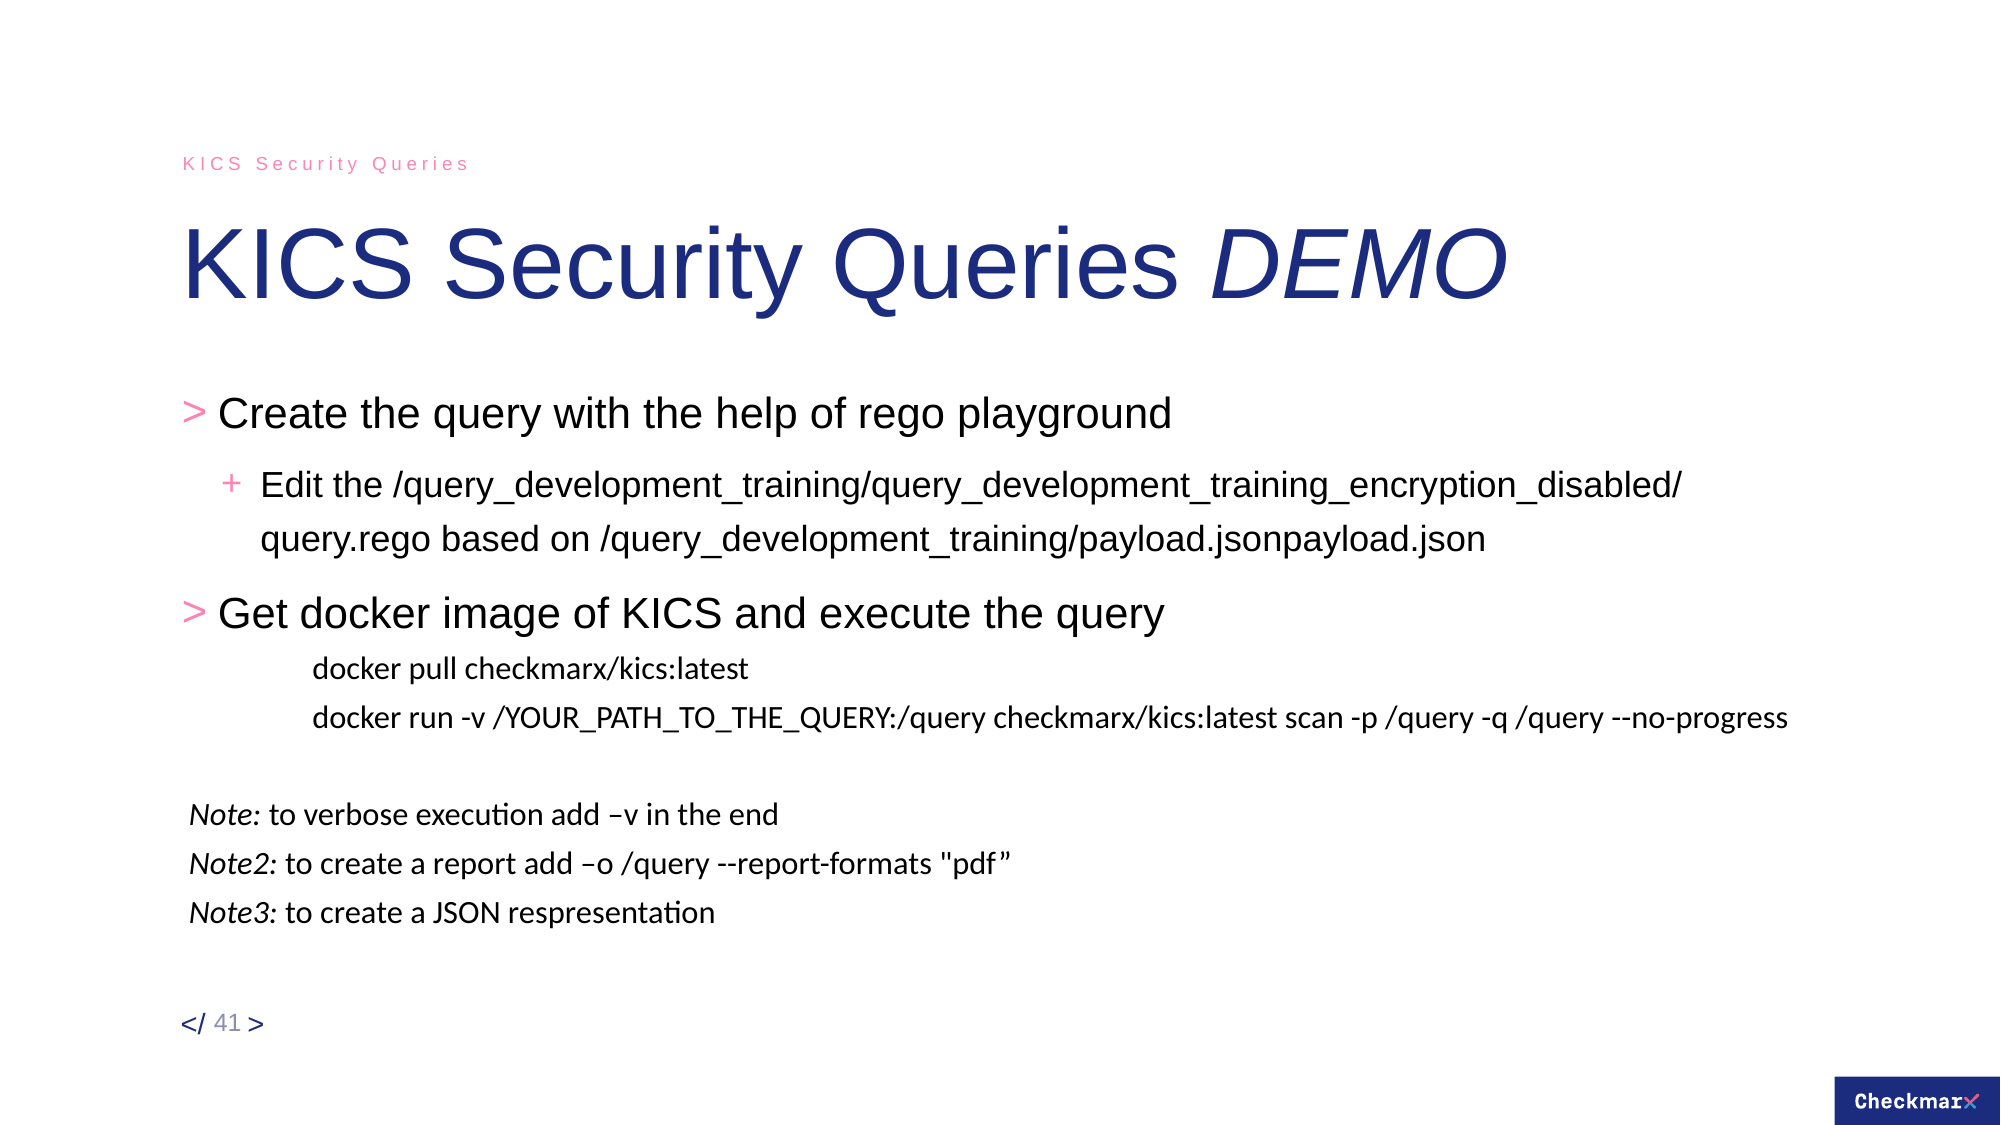

KICS Security Queries
# KICS Security Queries DEMO
Create the query with the help of rego playground
Edit the /query_development_training/query_development_training_encryption_disabled/query.rego based on /query_development_training/payload.jsonpayload.json
Get docker image of KICS and execute the query
	docker pull checkmarx/kics:latest
	docker run -v /YOUR_PATH_TO_THE_QUERY:/query checkmarx/kics:latest scan -p /query -q /query --no-progress

 Note: to verbose execution add –v in the end
 Note2: to create a report add –o /query --report-formats "pdf”
 Note3: to create a JSON respresentation

41